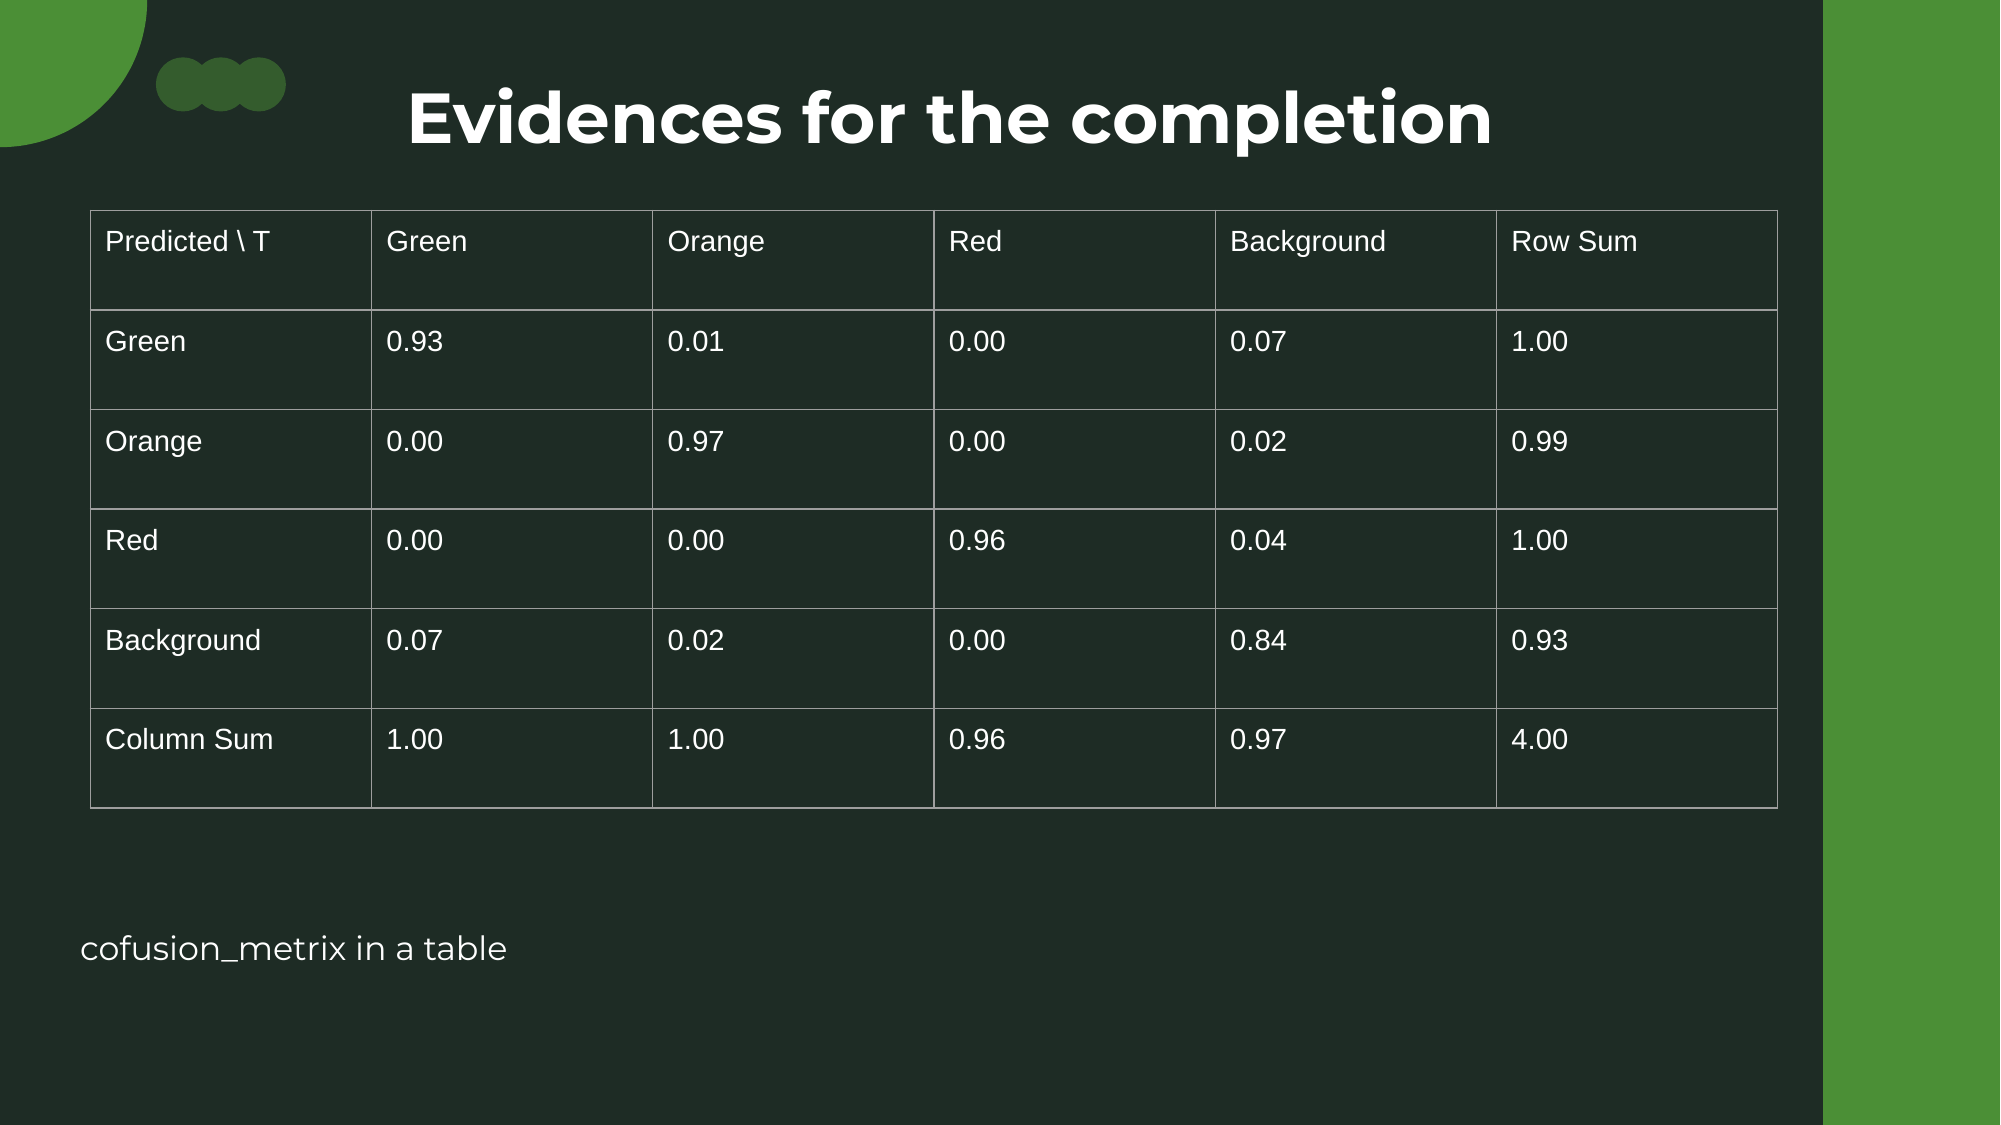

Evidences for the completion

| Predicted \ T | Green | Orange | Red | Background | Row Sum |
| --- | --- | --- | --- | --- | --- |
| Green | 0.93 | 0.01 | 0.00 | 0.07 | 1.00 |
| Orange | 0.00 | 0.97 | 0.00 | 0.02 | 0.99 |
| Red | 0.00 | 0.00 | 0.96 | 0.04 | 1.00 |
| Background | 0.07 | 0.02 | 0.00 | 0.84 | 0.93 |
| Column Sum | 1.00 | 1.00 | 0.96 | 0.97 | 4.00 |

cofusion_metrix in a table